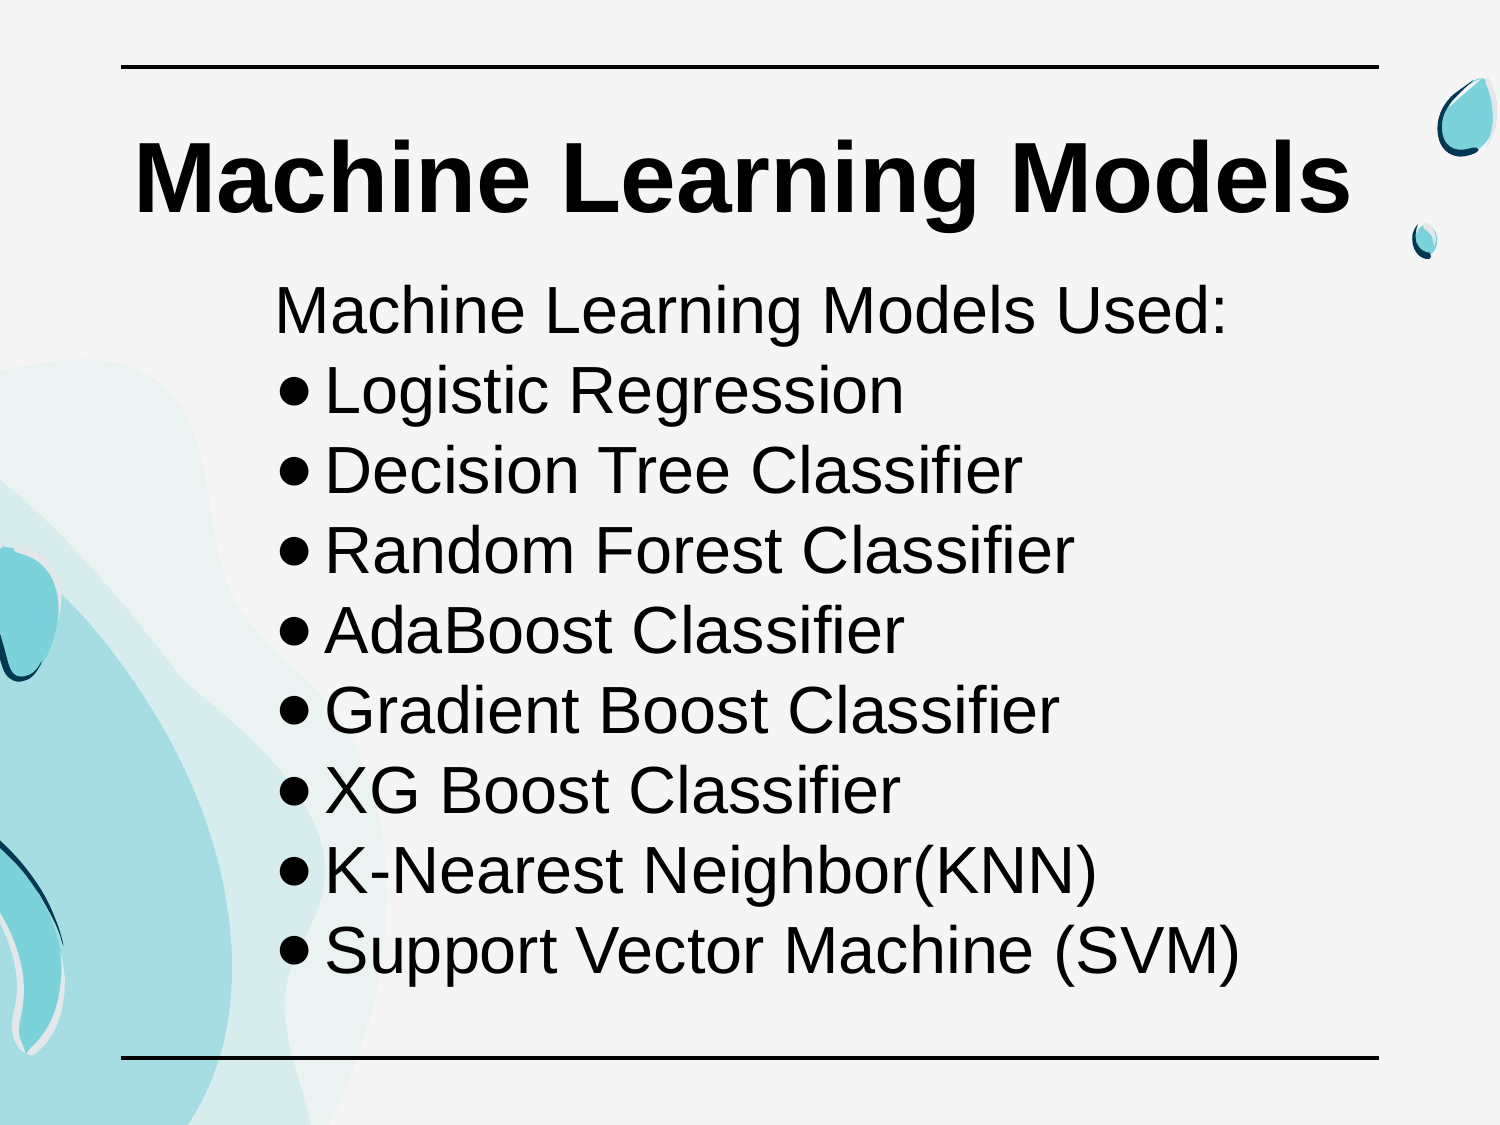

# Machine Learning Models
Machine Learning Models Used:
Logistic Regression
Decision Tree Classifier
Random Forest Classifier
AdaBoost Classifier
Gradient Boost Classifier
XG Boost Classifier
K-Nearest Neighbor(KNN)
Support Vector Machine (SVM)